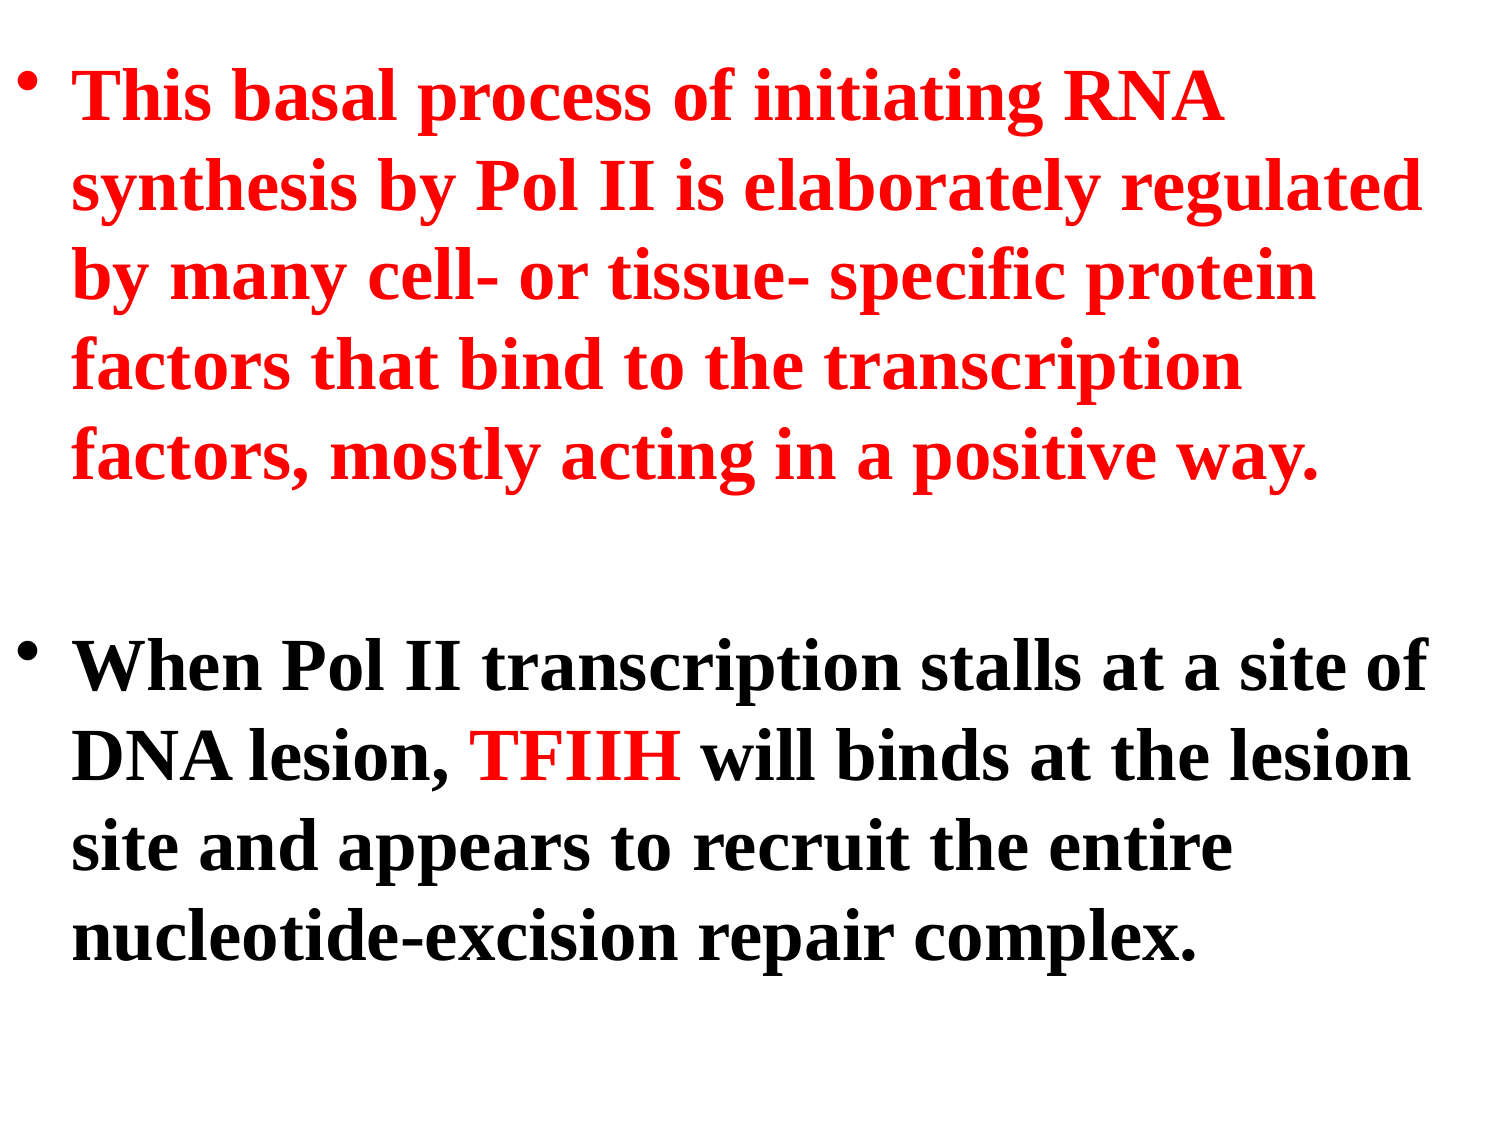

This basal process of initiating RNA synthesis by Pol II is elaborately regulated by many cell- or tissue- specific protein factors that bind to the transcription factors, mostly acting in a positive way.

When Pol II transcription stalls at a site of DNA lesion, TFIIH will binds at the lesion site and appears to recruit the entire nucleotide-excision repair complex.